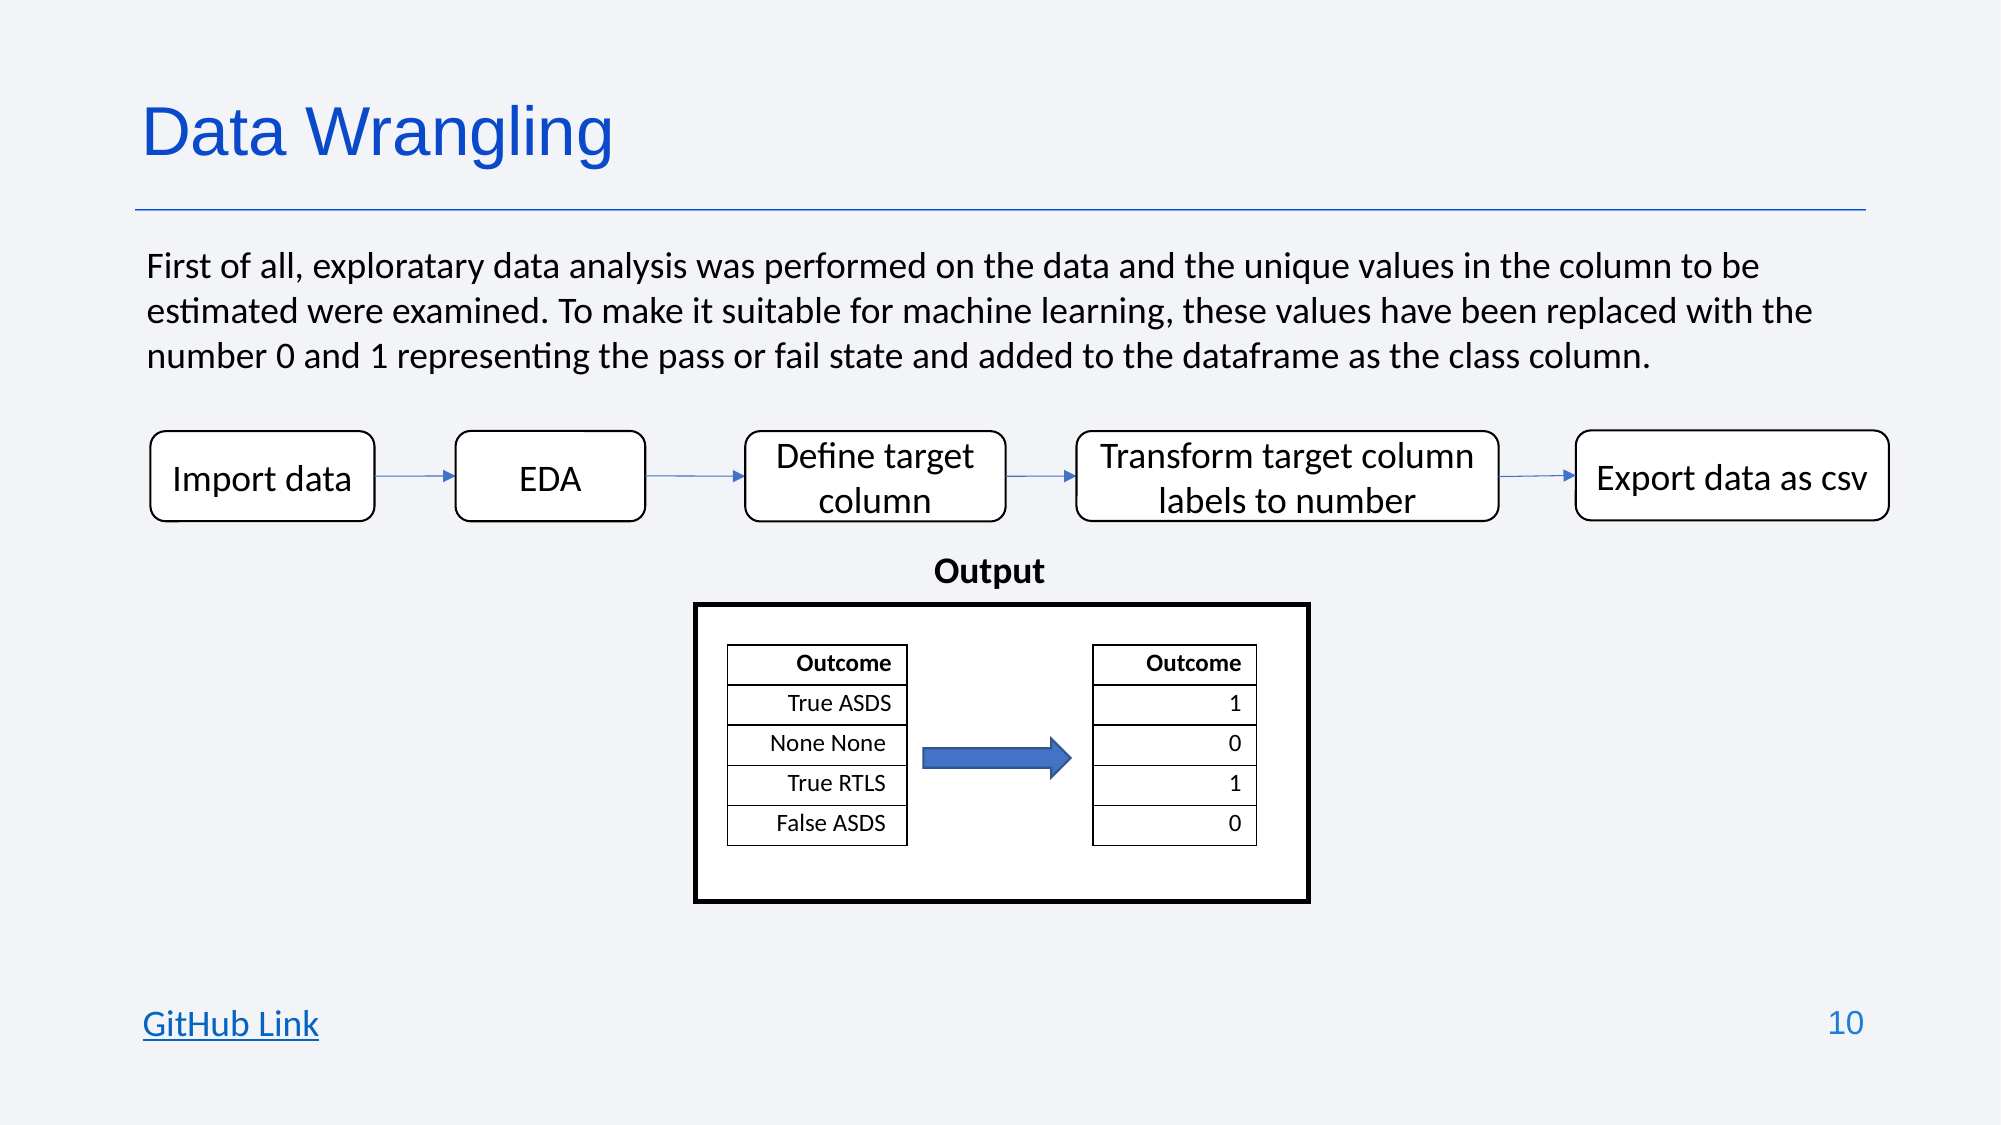

Data Wrangling
First of all, exploratary data analysis was performed on the data and the unique values in the column to be estimated were examined. To make it suitable for machine learning, these values have been replaced with the number 0 and 1 representing the pass or fail state and added to the dataframe as the class column.
Export data as csv
EDA
Import data
Define target column
Transform target column labels to number
Output

| Outcome |
| --- |
| True ASDS |
| None None |
| True RTLS |
| False ASDS |
| Outcome |
| --- |
| 1 |
| 0 |
| 1 |
| 0 |

10
GitHub Link